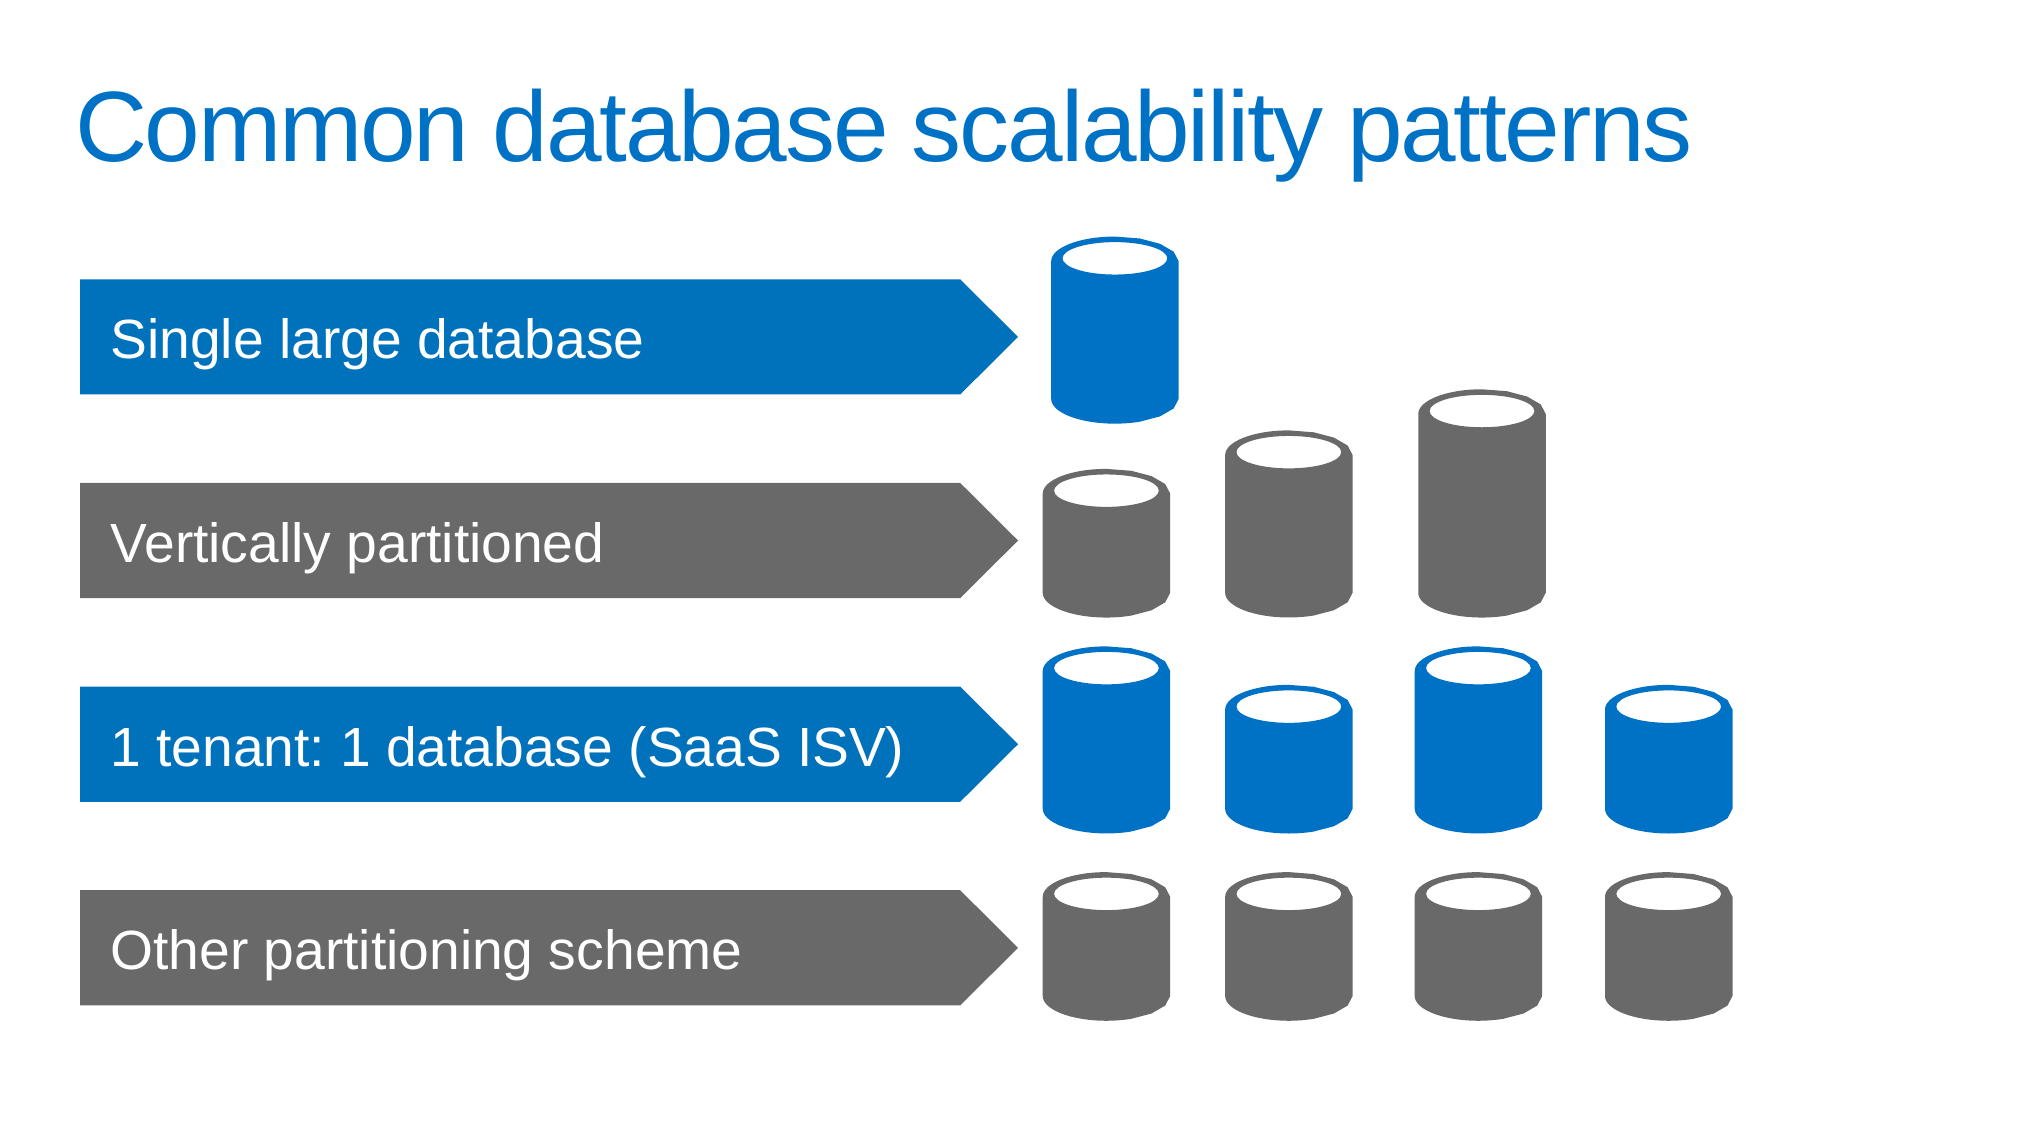

# Common database scalability patterns
Fabrikam
Single large database

Inventory
Order
Invoice
Vertically partitioned

Root
Cust.#2
Cust.#1
Cust.#n
1 tenant: 1 database (SaaS ISV)

Root
Shard #1
Shard #2
Shard #n
Other partitioning scheme